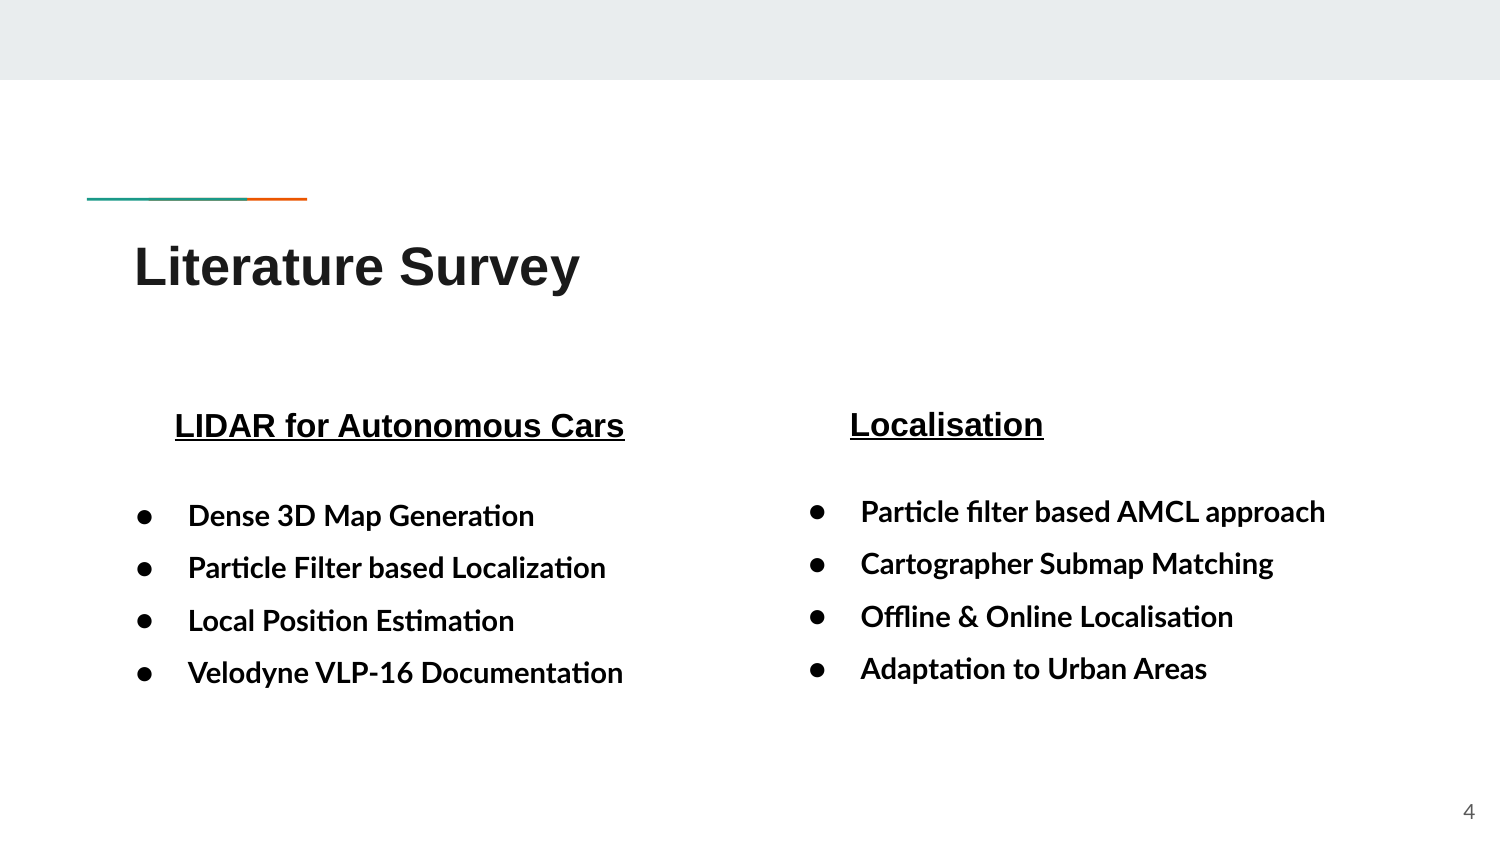

# Literature Survey
Localisation

LIDAR for Autonomous Cars

Dense 3D Map Generation
Particle Filter based Localization
Local Position Estimation
Velodyne VLP-16 Documentation
Particle filter based AMCL approach
Cartographer Submap Matching
Offline & Online Localisation
Adaptation to Urban Areas
4